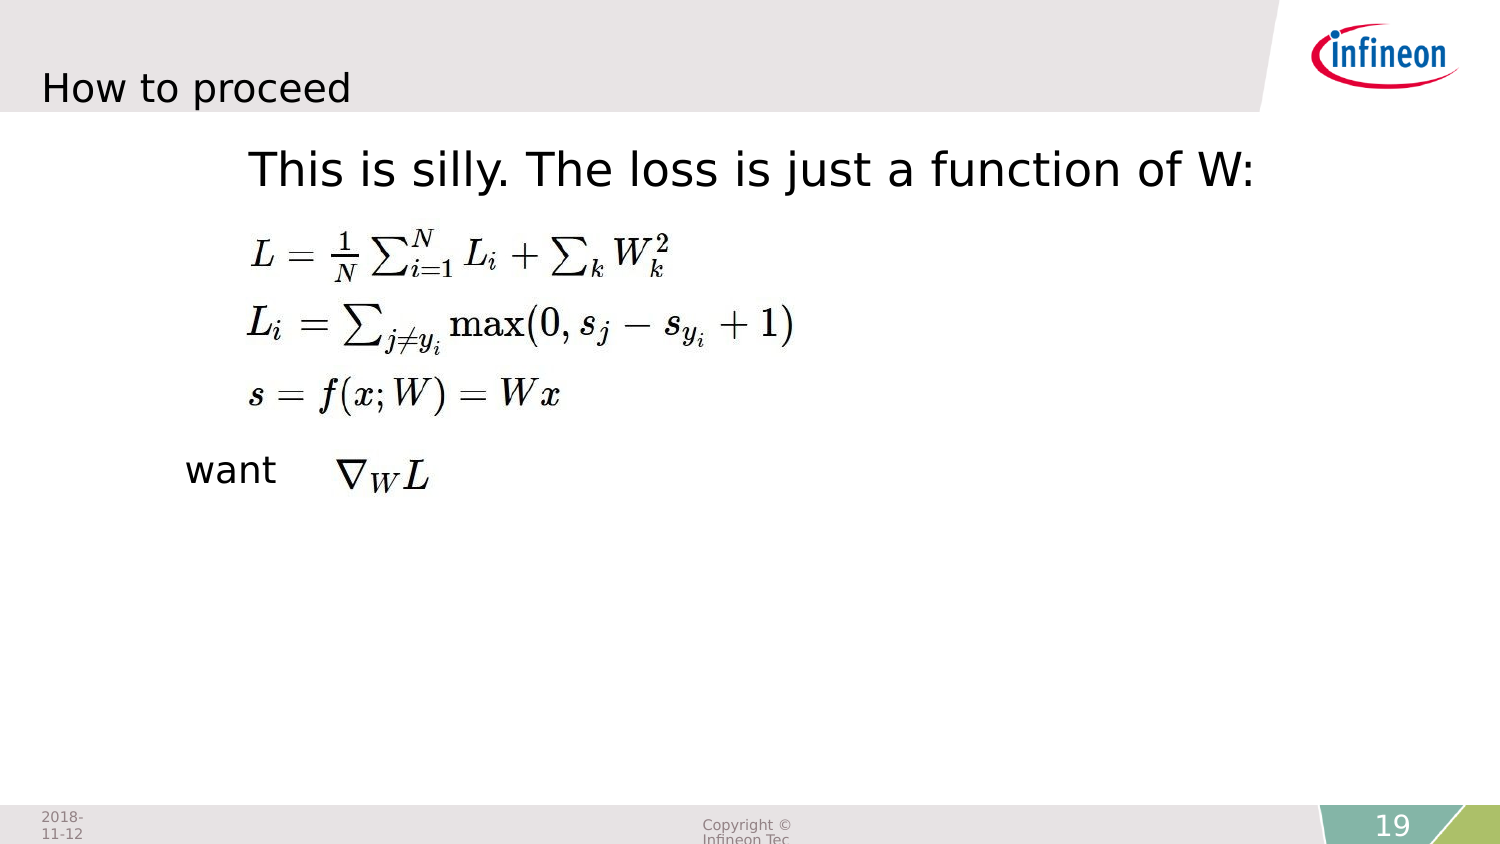

# How to proceed
This is silly. The loss is just a function of W:

want

2018-11-12
Copyright © Infineon Technologies AG 2018. All rights reserved.
19